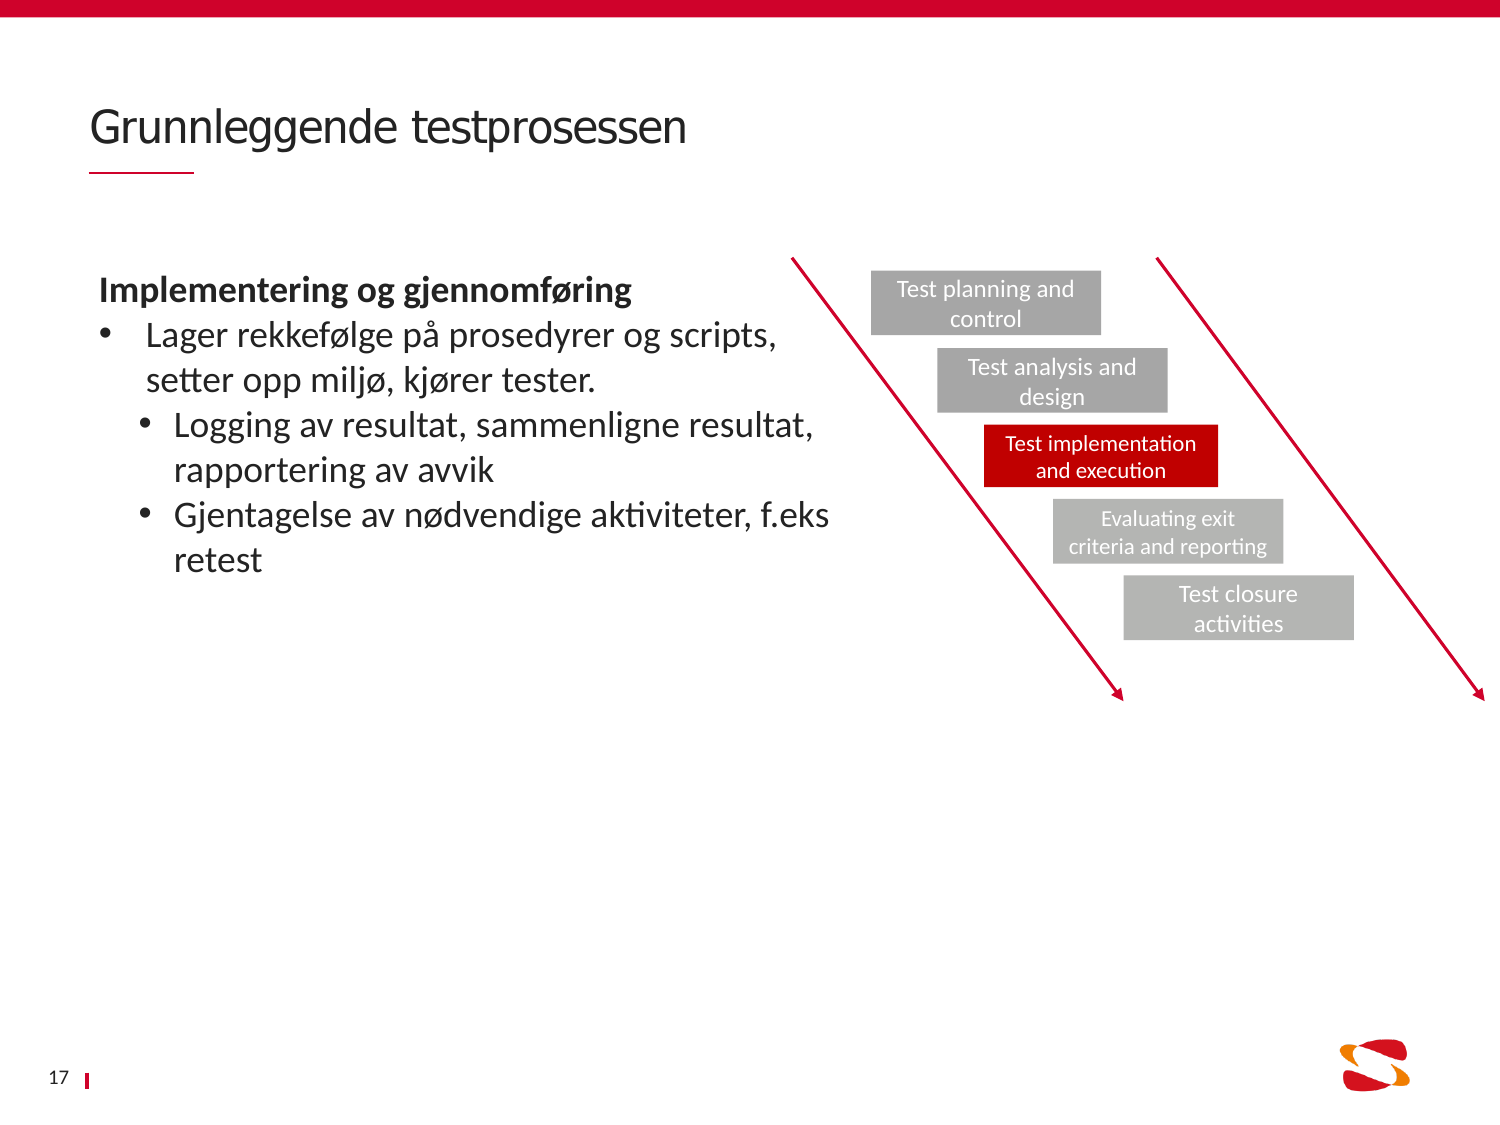

# Grunnleggende testprosessen
Implementering og gjennomføring
Lager rekkefølge på prosedyrer og scripts, setter opp miljø, kjører tester.
Logging av resultat, sammenligne resultat, rapportering av avvik
Gjentagelse av nødvendige aktiviteter, f.eks retest
Test analysis and design
Test implementation and execution
Evaluating exit criteria and reporting
Test closure activities
Test planning and control

17